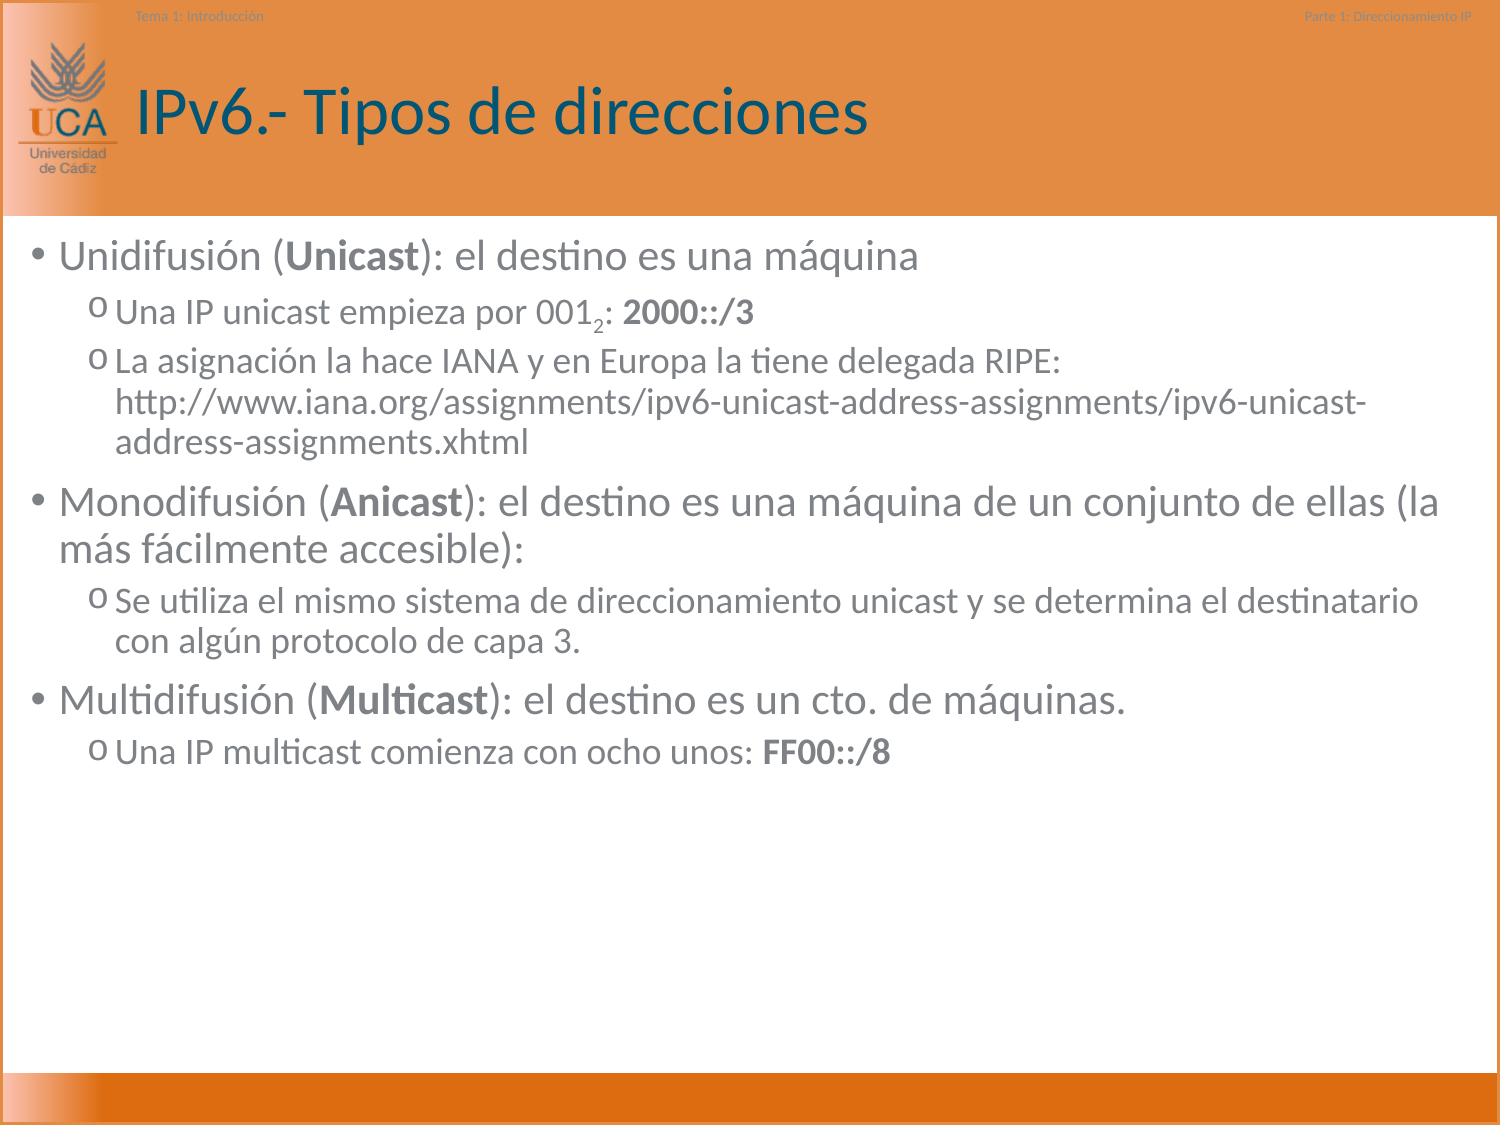

Tema 1: Introducción

Parte 1: Direccionamiento IP
# IPv6.- Tipos de direcciones
Unidifusión (Unicast): el destino es una máquina
Una IP unicast empieza por 0012: 2000::/3
La asignación la hace IANA y en Europa la tiene delegada RIPE: http://www.iana.org/assignments/ipv6-unicast-address-assignments/ipv6-unicast-address-assignments.xhtml
Monodifusión (Anicast): el destino es una máquina de un conjunto de ellas (la más fácilmente accesible):
Se utiliza el mismo sistema de direccionamiento unicast y se determina el destinatario con algún protocolo de capa 3.
Multidifusión (Multicast): el destino es un cto. de máquinas.
Una IP multicast comienza con ocho unos: FF00::/8